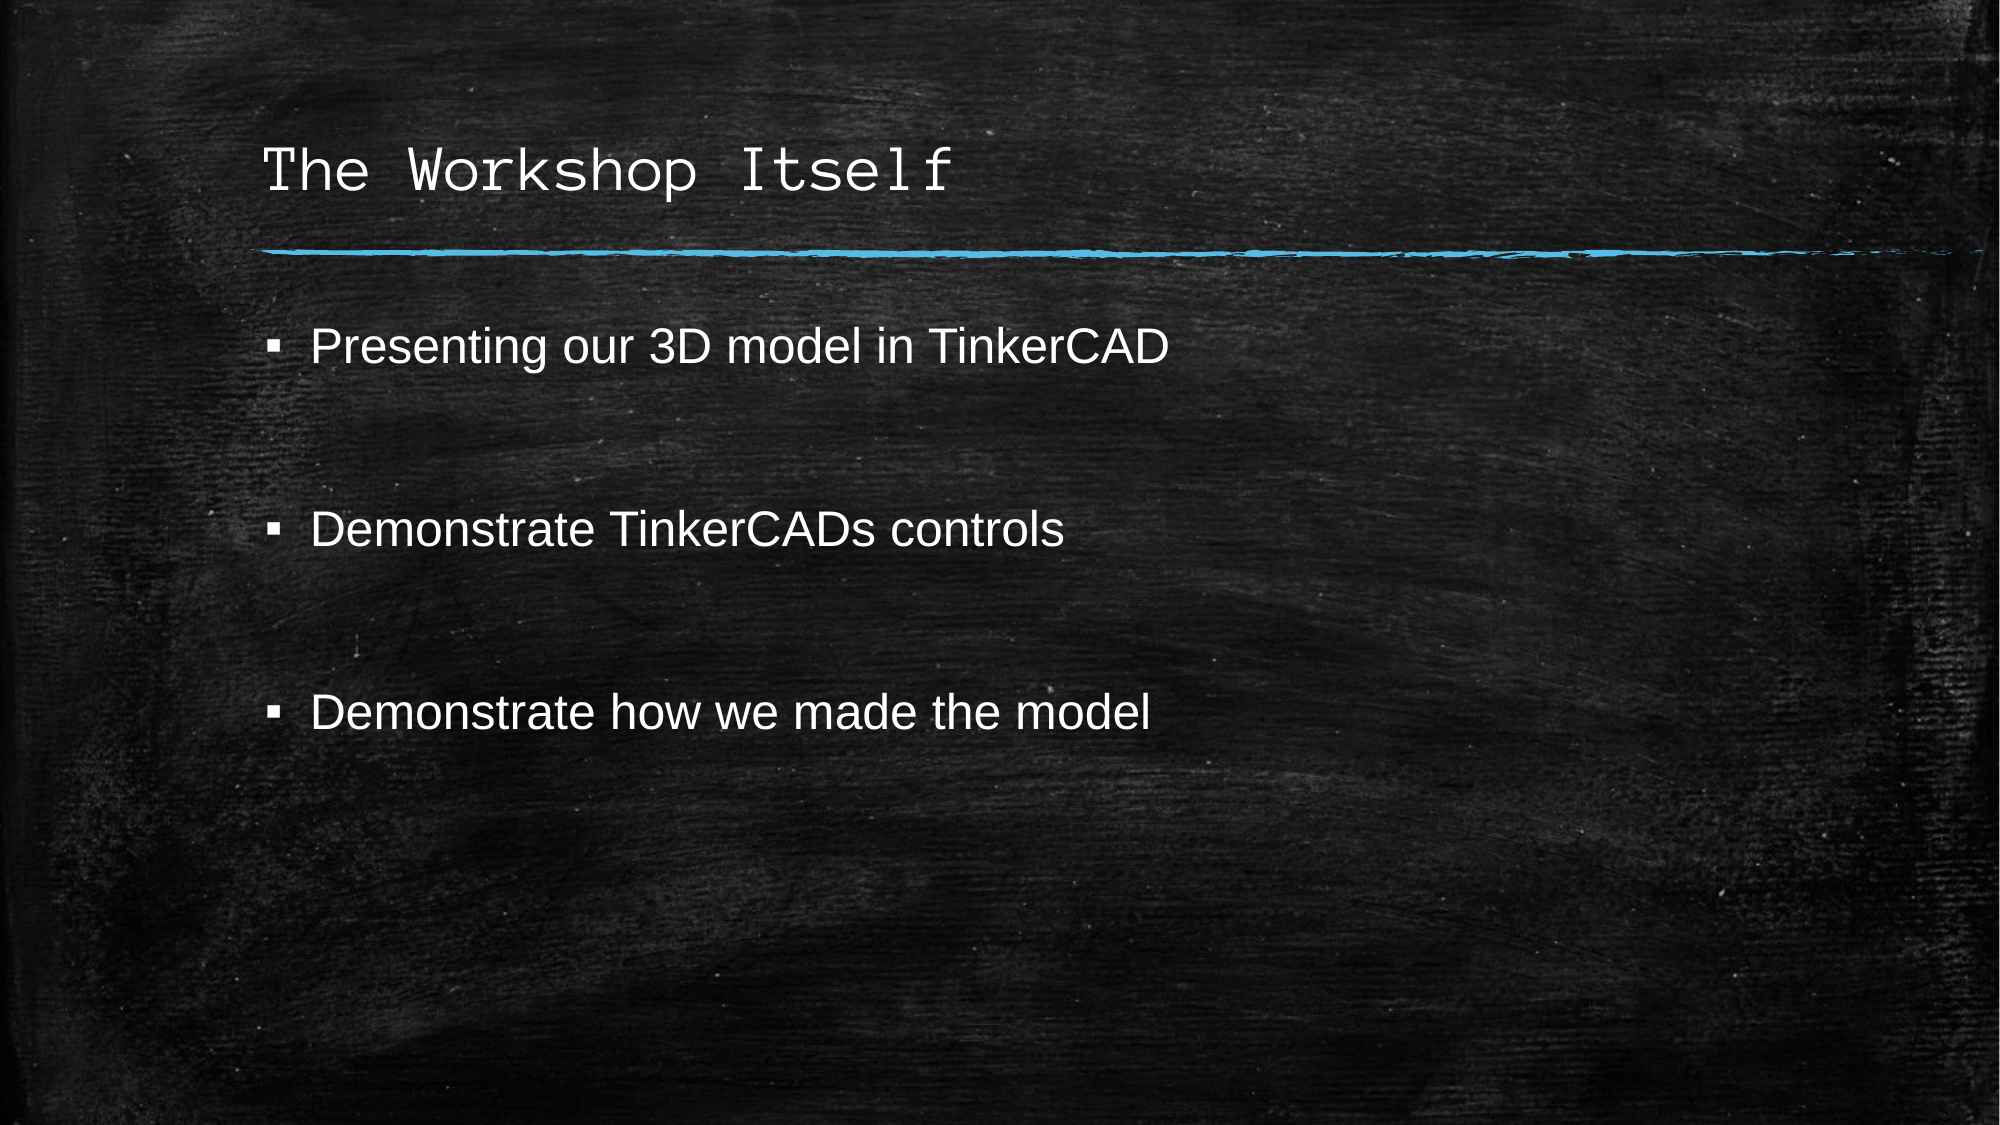

# The Workshop Itself
Presenting our 3D model in TinkerCAD

Demonstrate TinkerCADs controls

Demonstrate how we made the model